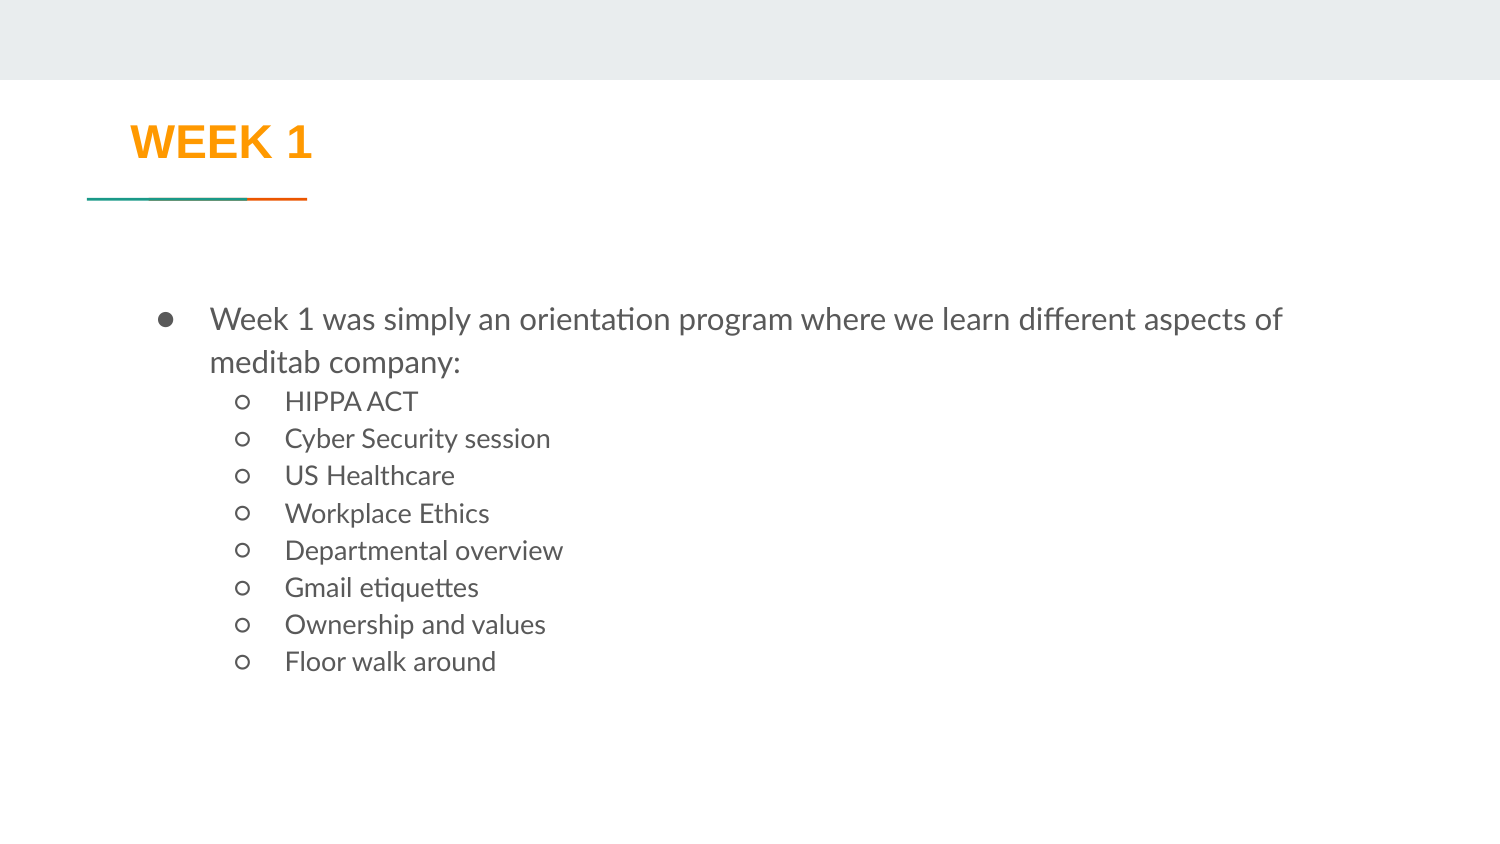

# WEEK 1
Week 1 was simply an orientation program where we learn different aspects of meditab company:
HIPPA ACT
Cyber Security session
US Healthcare
Workplace Ethics
Departmental overview
Gmail etiquettes
Ownership and values
Floor walk around